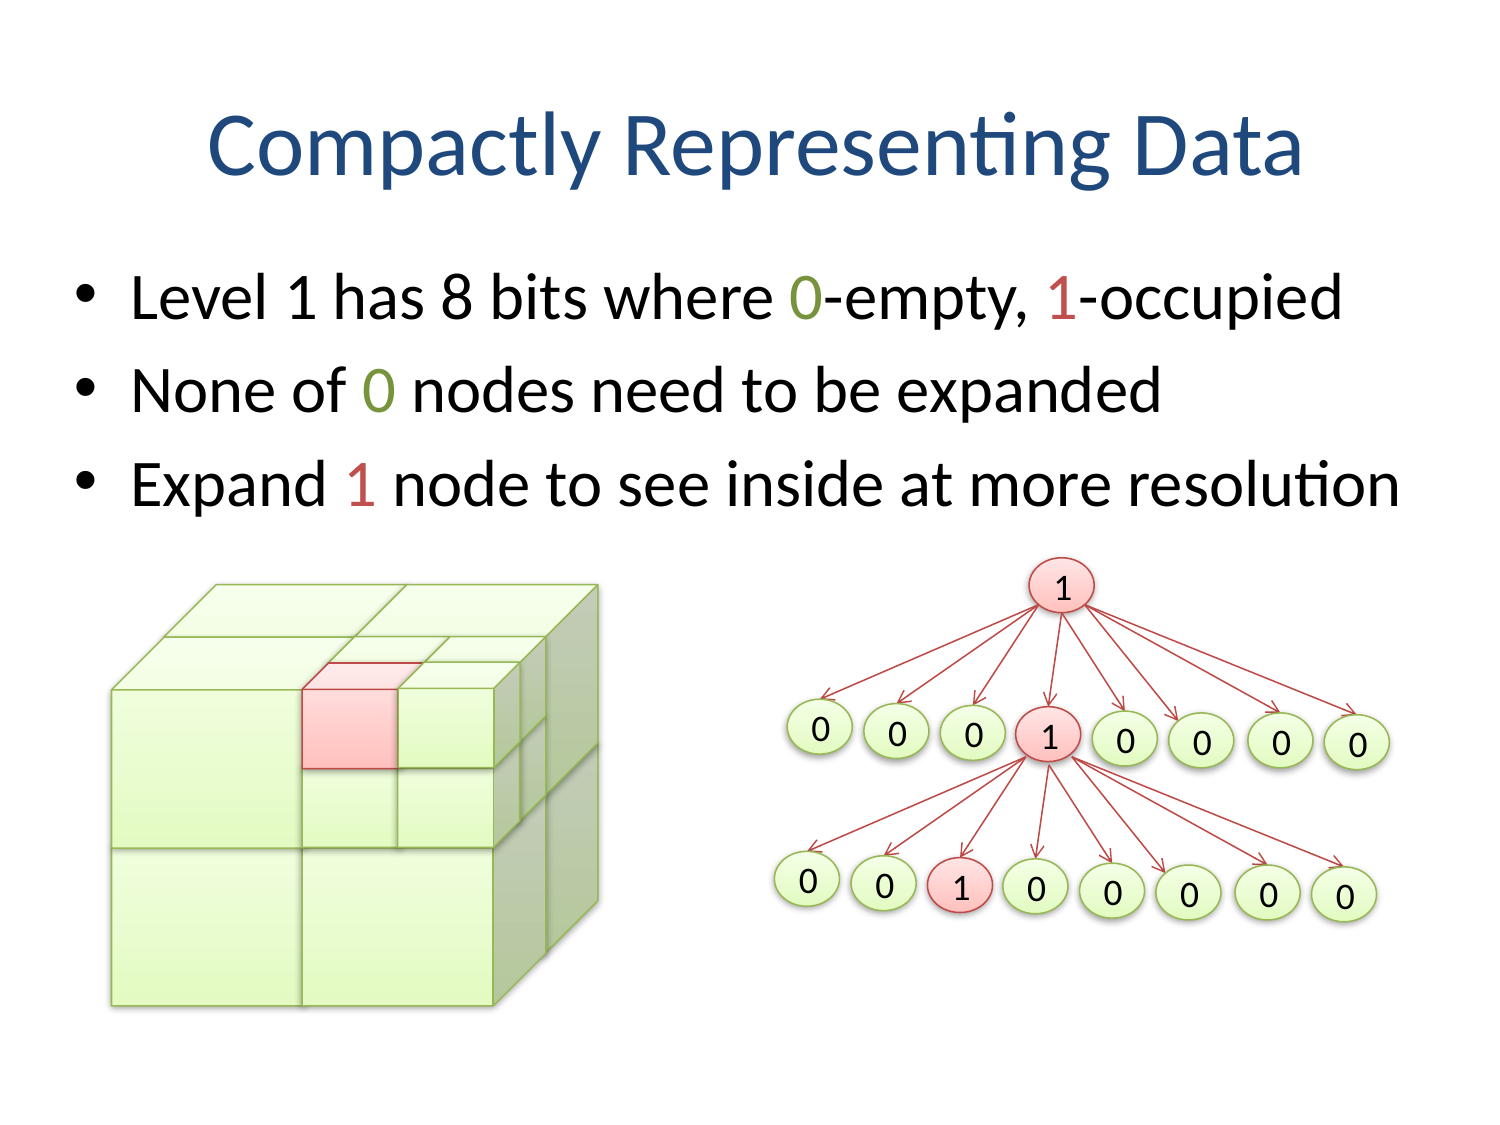

# Compactly Representing Data
Level 1 has 8 bits where 0-empty, 1-occupied
None of 0 nodes need to be expanded
Expand 1 node to see inside at more resolution

1

0
0
0
1
0
0
0
0
0
0
1
0
0
0
0
0